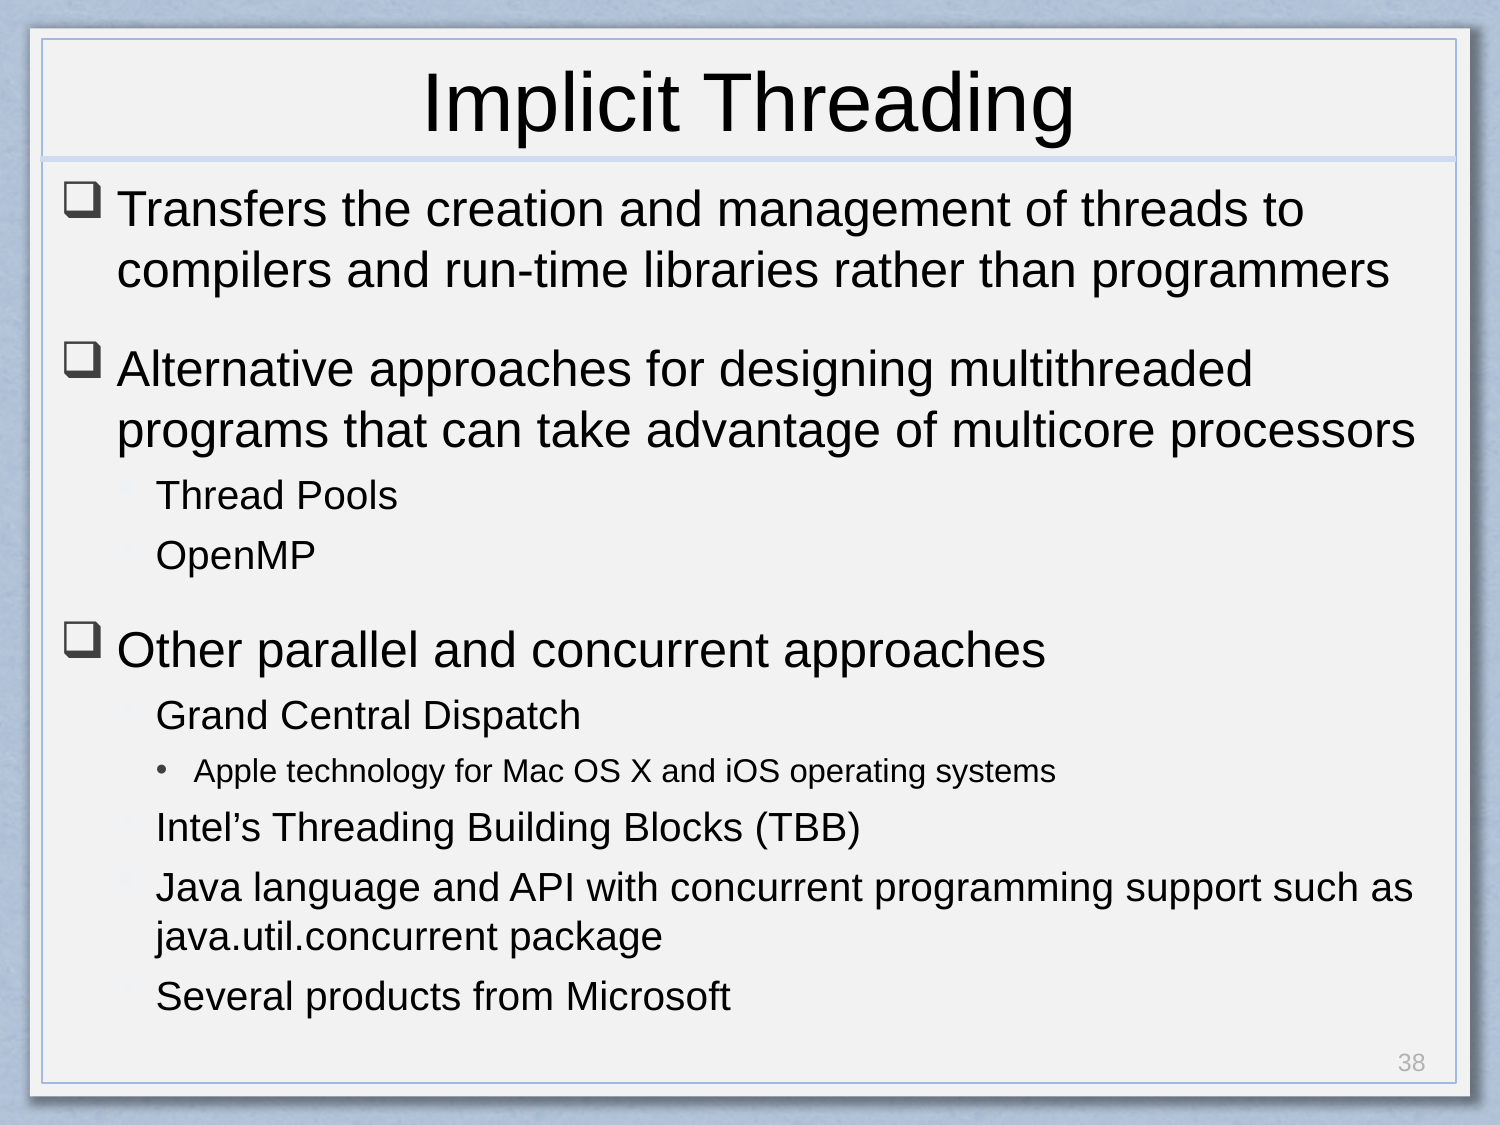

# Implicit Threading
Transfers the creation and management of threads to compilers and run-time libraries rather than programmers
Alternative approaches for designing multithreaded programs that can take advantage of multicore processors
Thread Pools
OpenMP
Other parallel and concurrent approaches
Grand Central Dispatch
Apple technology for Mac OS X and iOS operating systems
Intel’s Threading Building Blocks (TBB)
Java language and API with concurrent programming support such as java.util.concurrent package
Several products from Microsoft

38